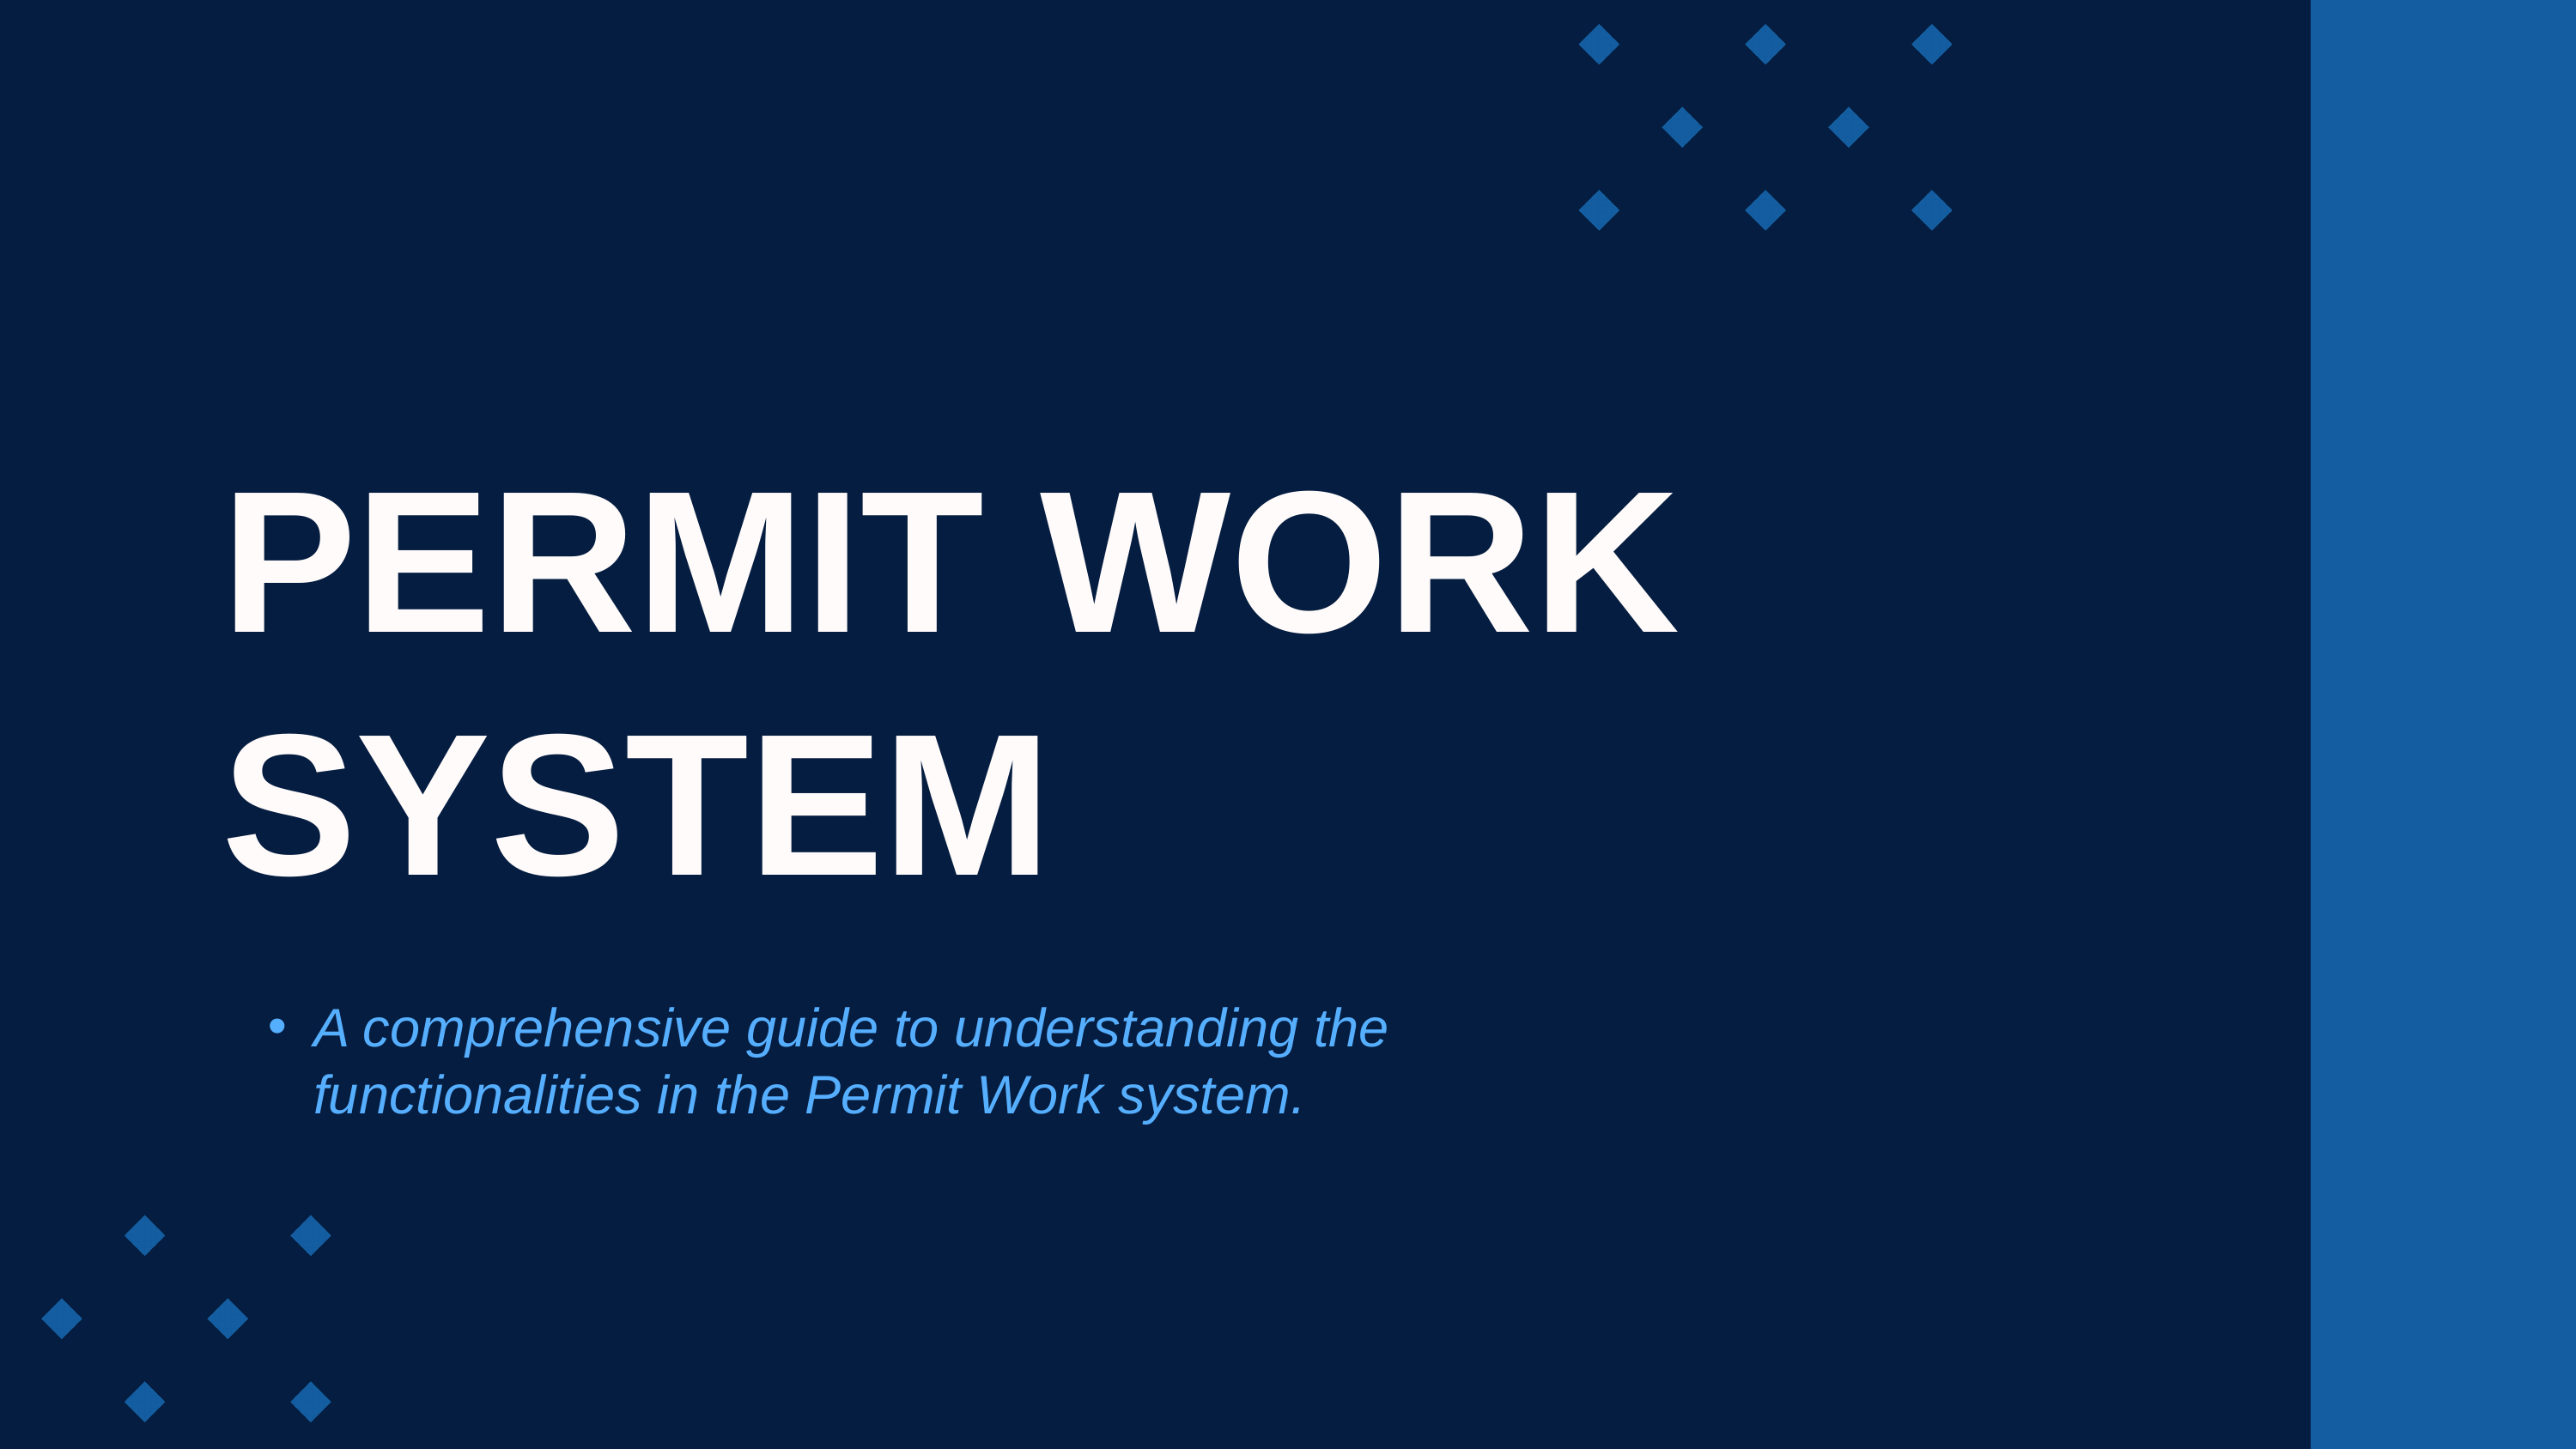

PERMIT WORK SYSTEM

A comprehensive guide to understanding the functionalities in the Permit Work system.